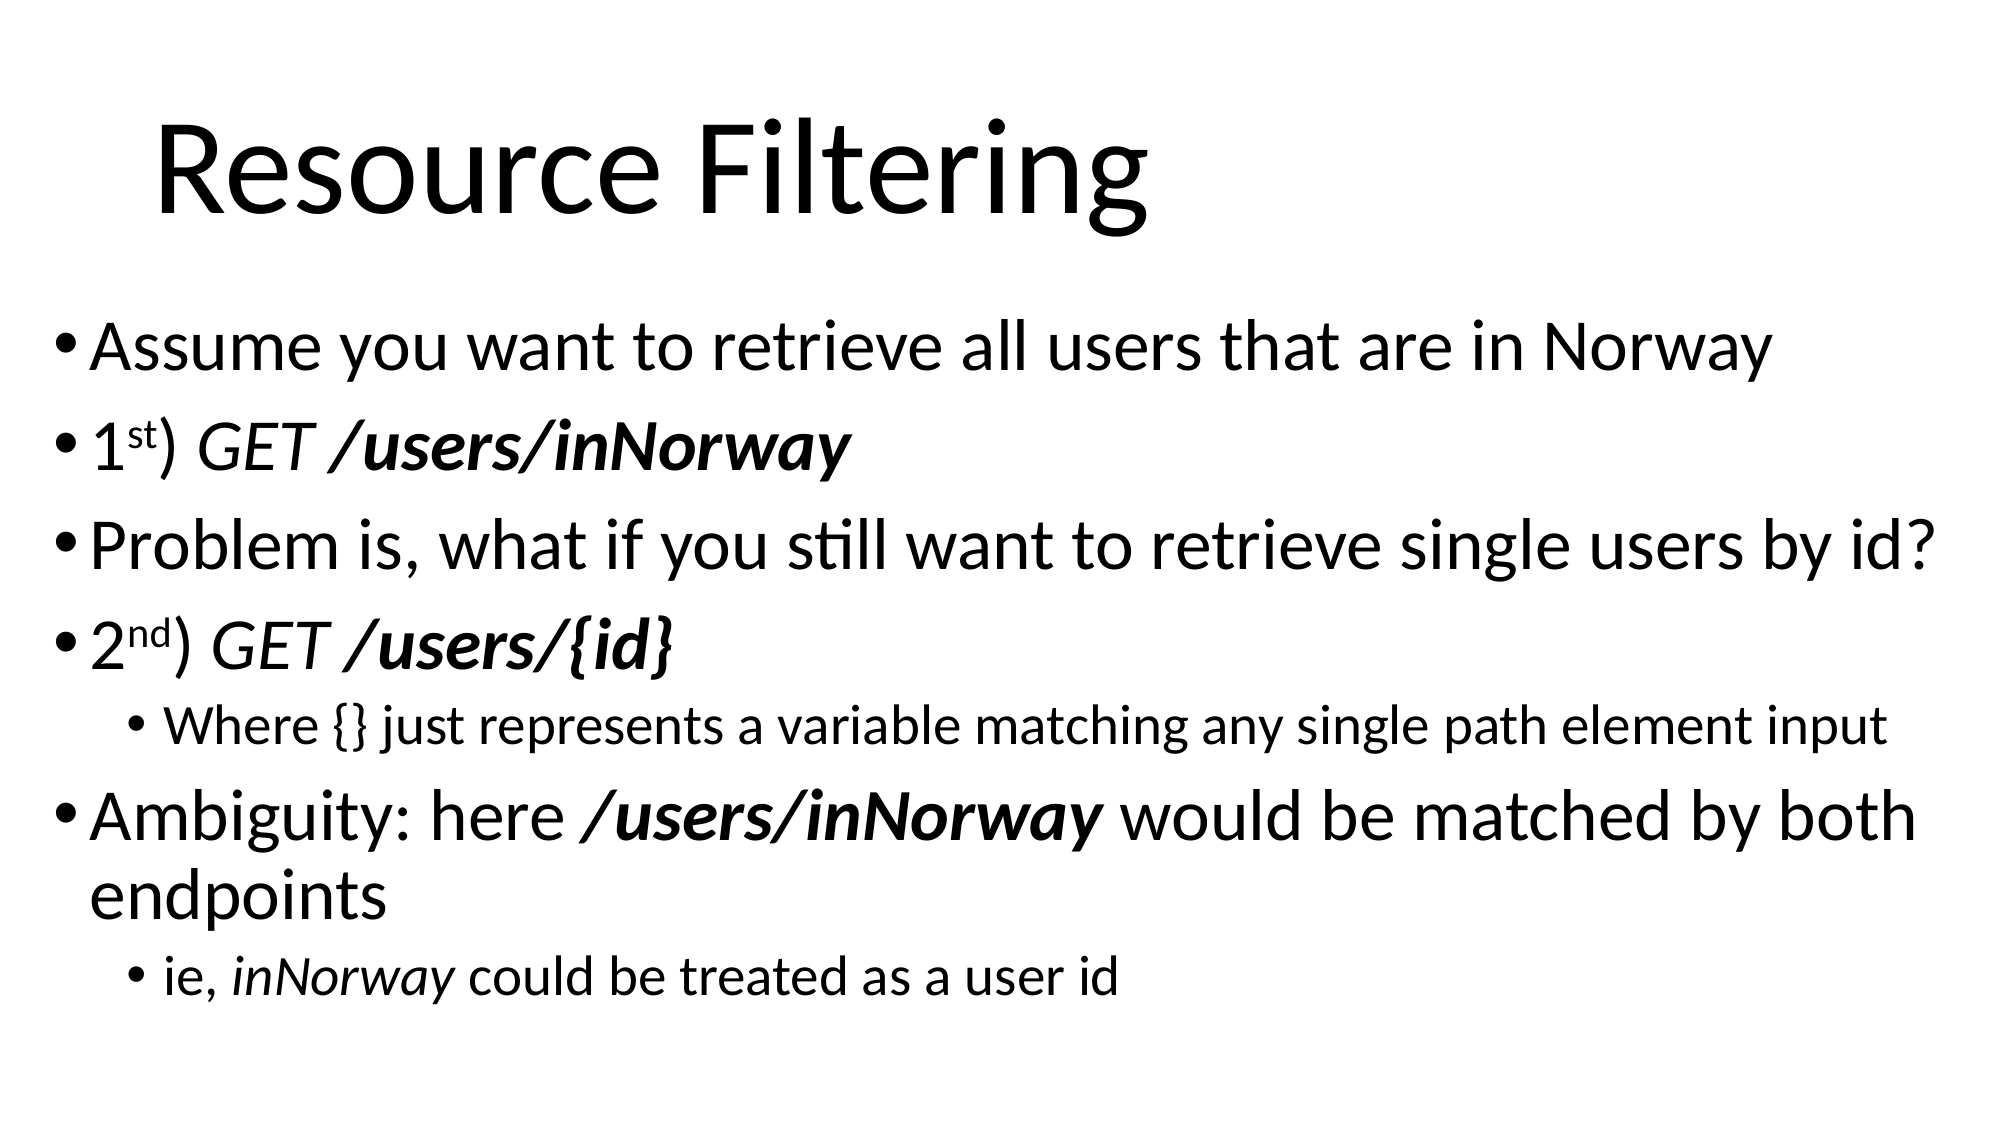

# Resource Filtering
Assume you want to retrieve all users that are in Norway
1st) GET /users/inNorway
Problem is, what if you still want to retrieve single users by id?
2nd) GET /users/{id}
Where {} just represents a variable matching any single path element input
Ambiguity: here /users/inNorway would be matched by both endpoints
ie, inNorway could be treated as a user id